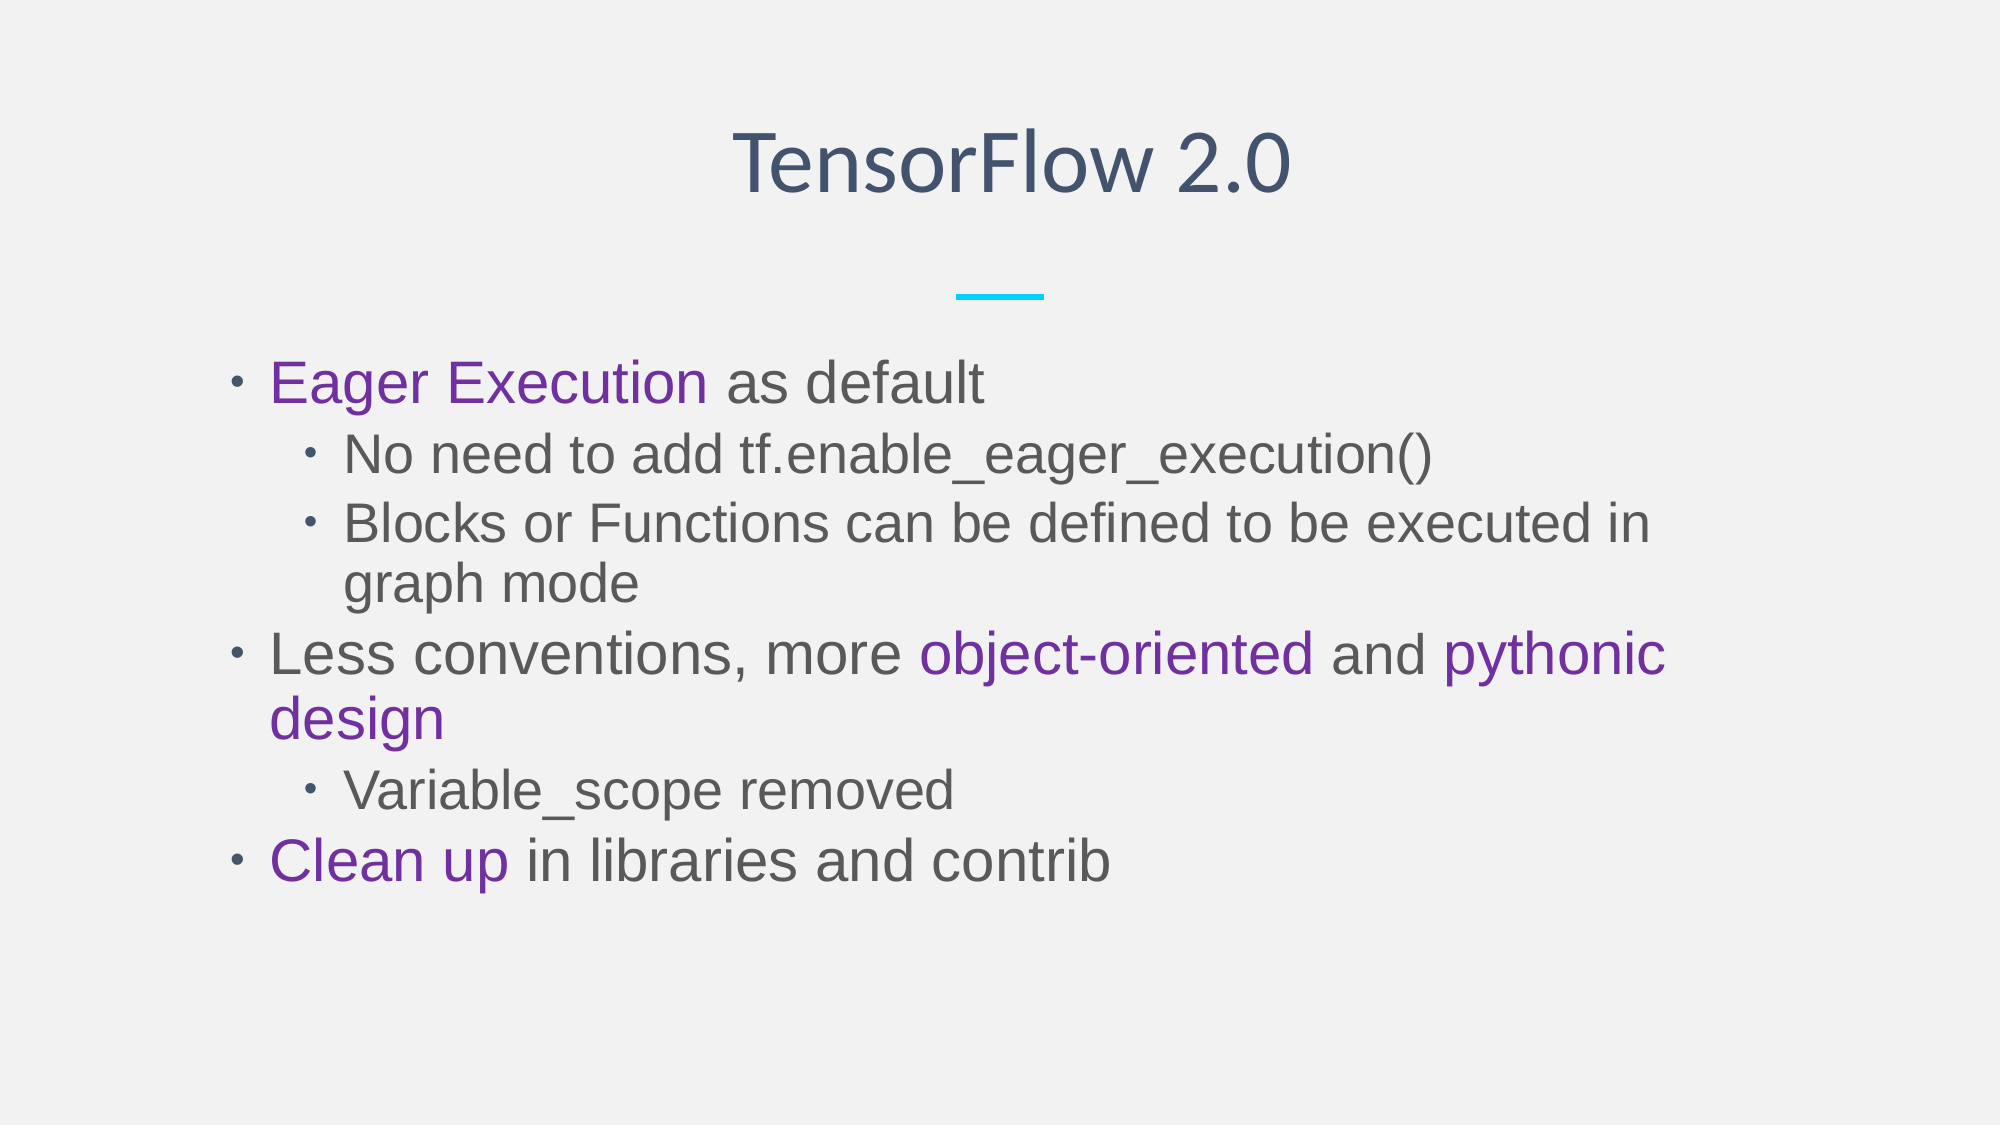

# TensorFlow 2.0
Eager Execution as default
No need to add tf.enable_eager_execution()
Blocks or Functions can be defined to be executed in graph mode
Less conventions, more object-oriented and pythonic design
Variable_scope removed
Clean up in libraries and contrib